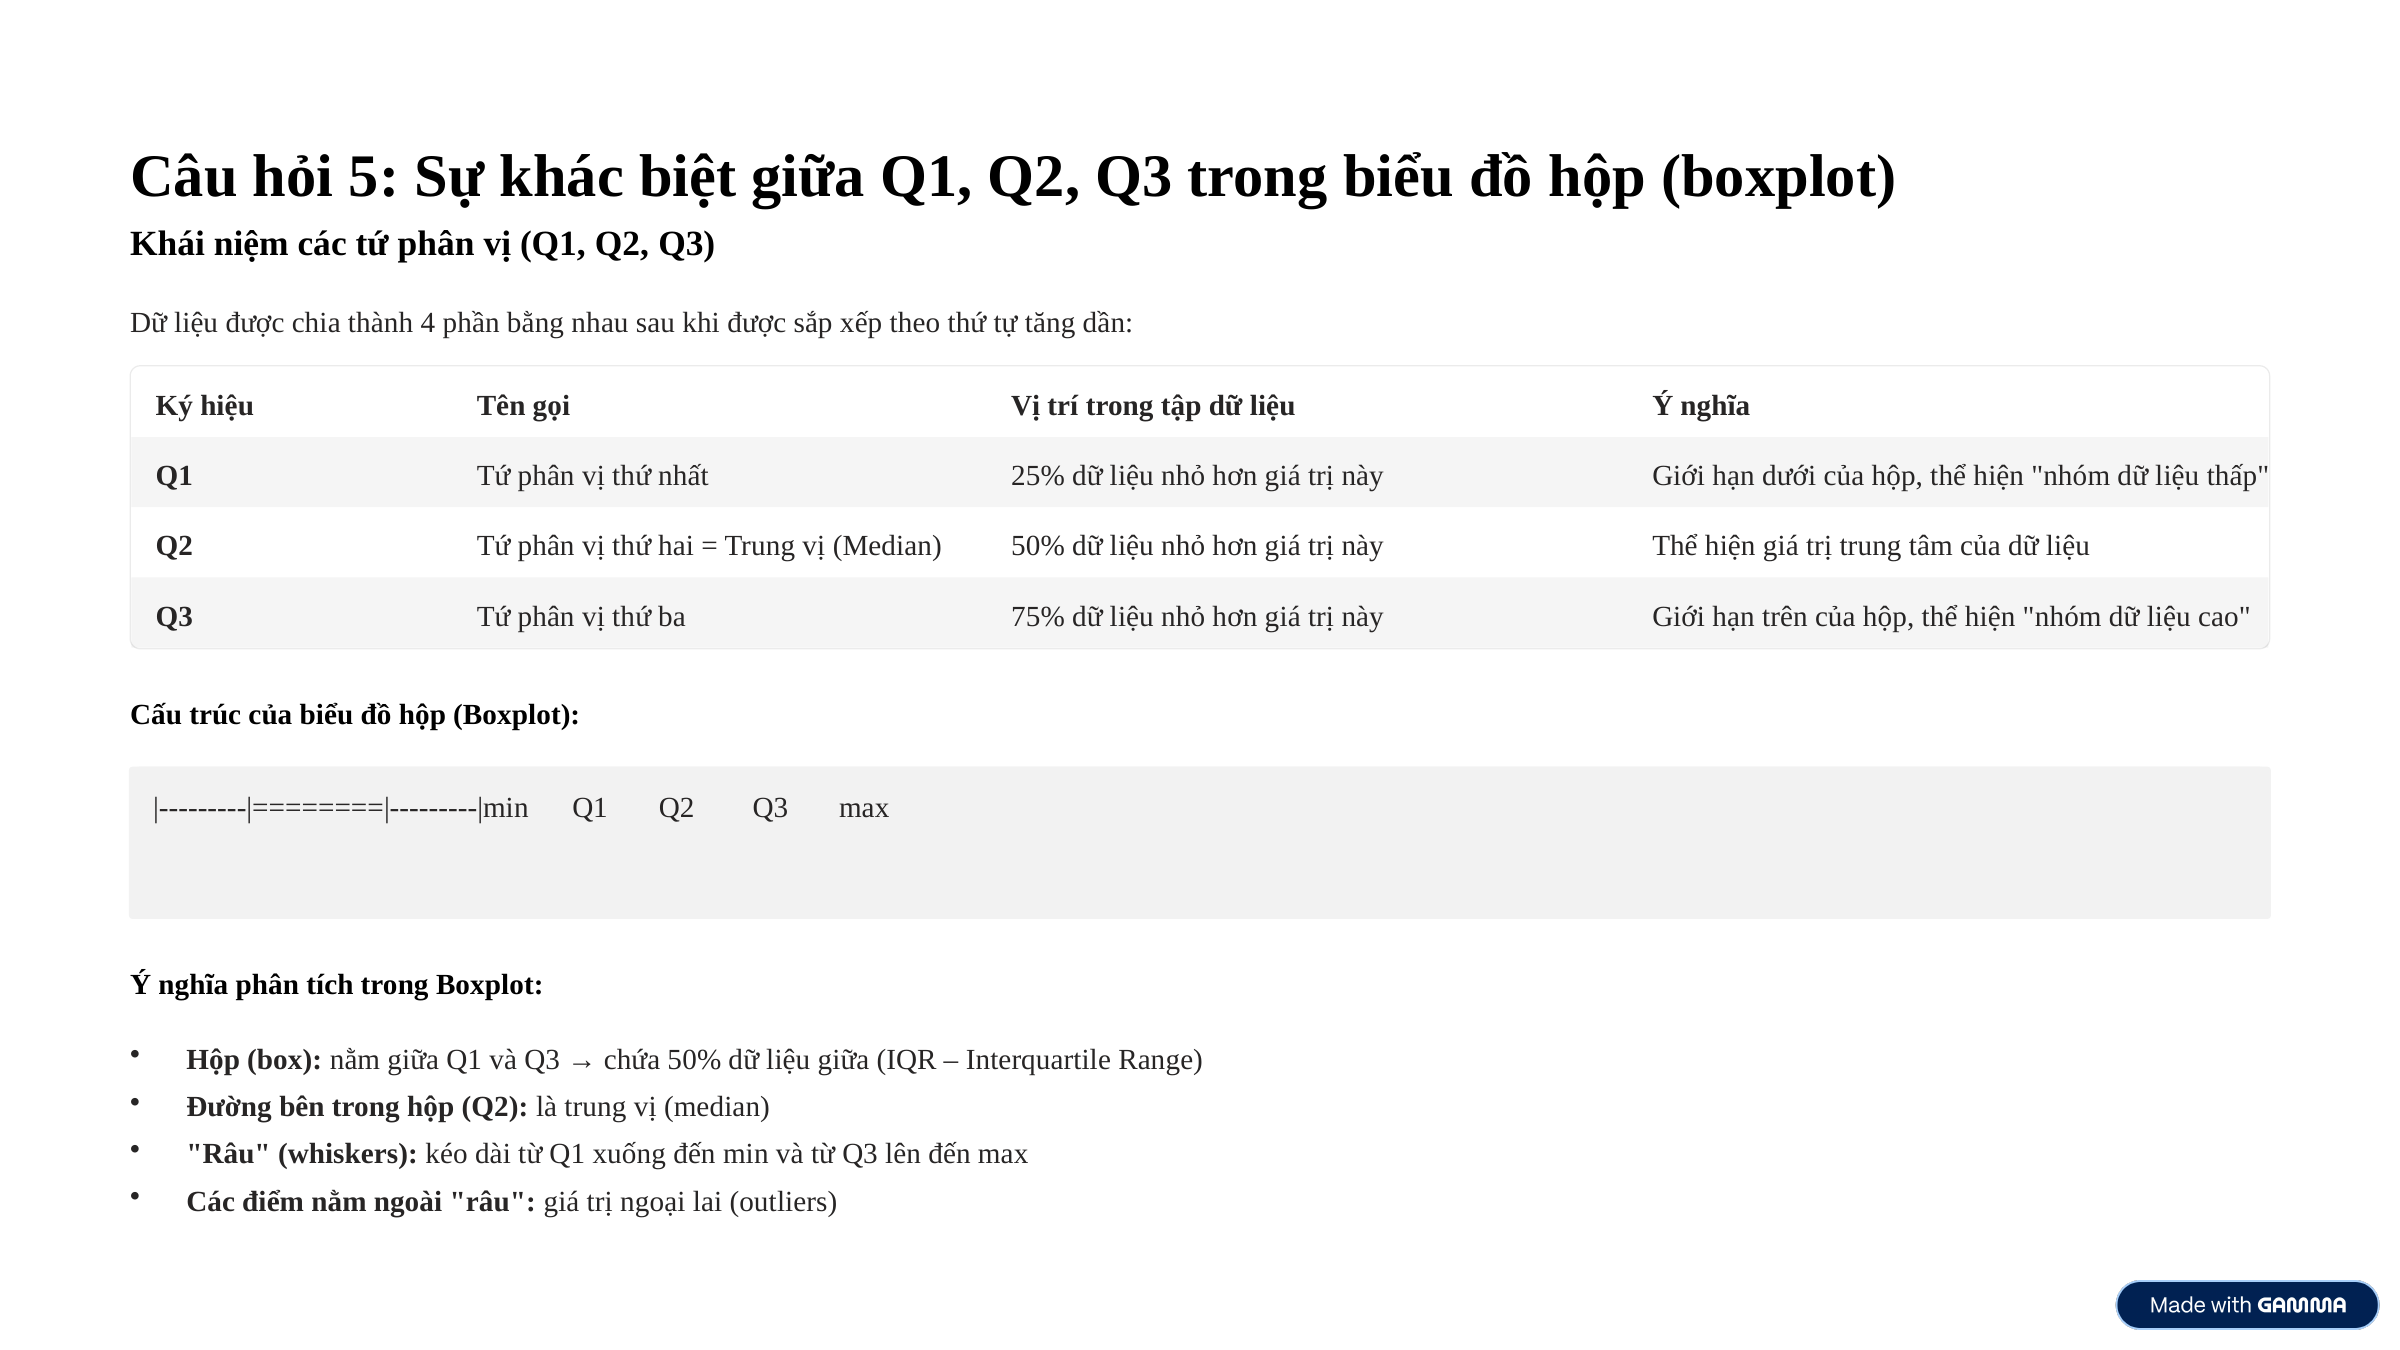

Câu hỏi 5: Sự khác biệt giữa Q1, Q2, Q3 trong biểu đồ hộp (boxplot)
Khái niệm các tứ phân vị (Q1, Q2, Q3)
Dữ liệu được chia thành 4 phần bằng nhau sau khi được sắp xếp theo thứ tự tăng dần:

Ký hiệu
Tên gọi
Vị trí trong tập dữ liệu
Ý nghĩa

Q1
Tứ phân vị thứ nhất
25% dữ liệu nhỏ hơn giá trị này
Giới hạn dưới của hộp, thể hiện "nhóm dữ liệu thấp"

Q2
Tứ phân vị thứ hai = Trung vị (Median)
50% dữ liệu nhỏ hơn giá trị này
Thể hiện giá trị trung tâm của dữ liệu

Q3
Tứ phân vị thứ ba
75% dữ liệu nhỏ hơn giá trị này
Giới hạn trên của hộp, thể hiện "nhóm dữ liệu cao"
Cấu trúc của biểu đồ hộp (Boxplot):

|---------|========|---------|min      Q1       Q2        Q3       max
Ý nghĩa phân tích trong Boxplot:
Hộp (box): nằm giữa Q1 và Q3 → chứa 50% dữ liệu giữa (IQR – Interquartile Range)
Đường bên trong hộp (Q2): là trung vị (median)
"Râu" (whiskers): kéo dài từ Q1 xuống đến min và từ Q3 lên đến max
Các điểm nằm ngoài "râu": giá trị ngoại lai (outliers)